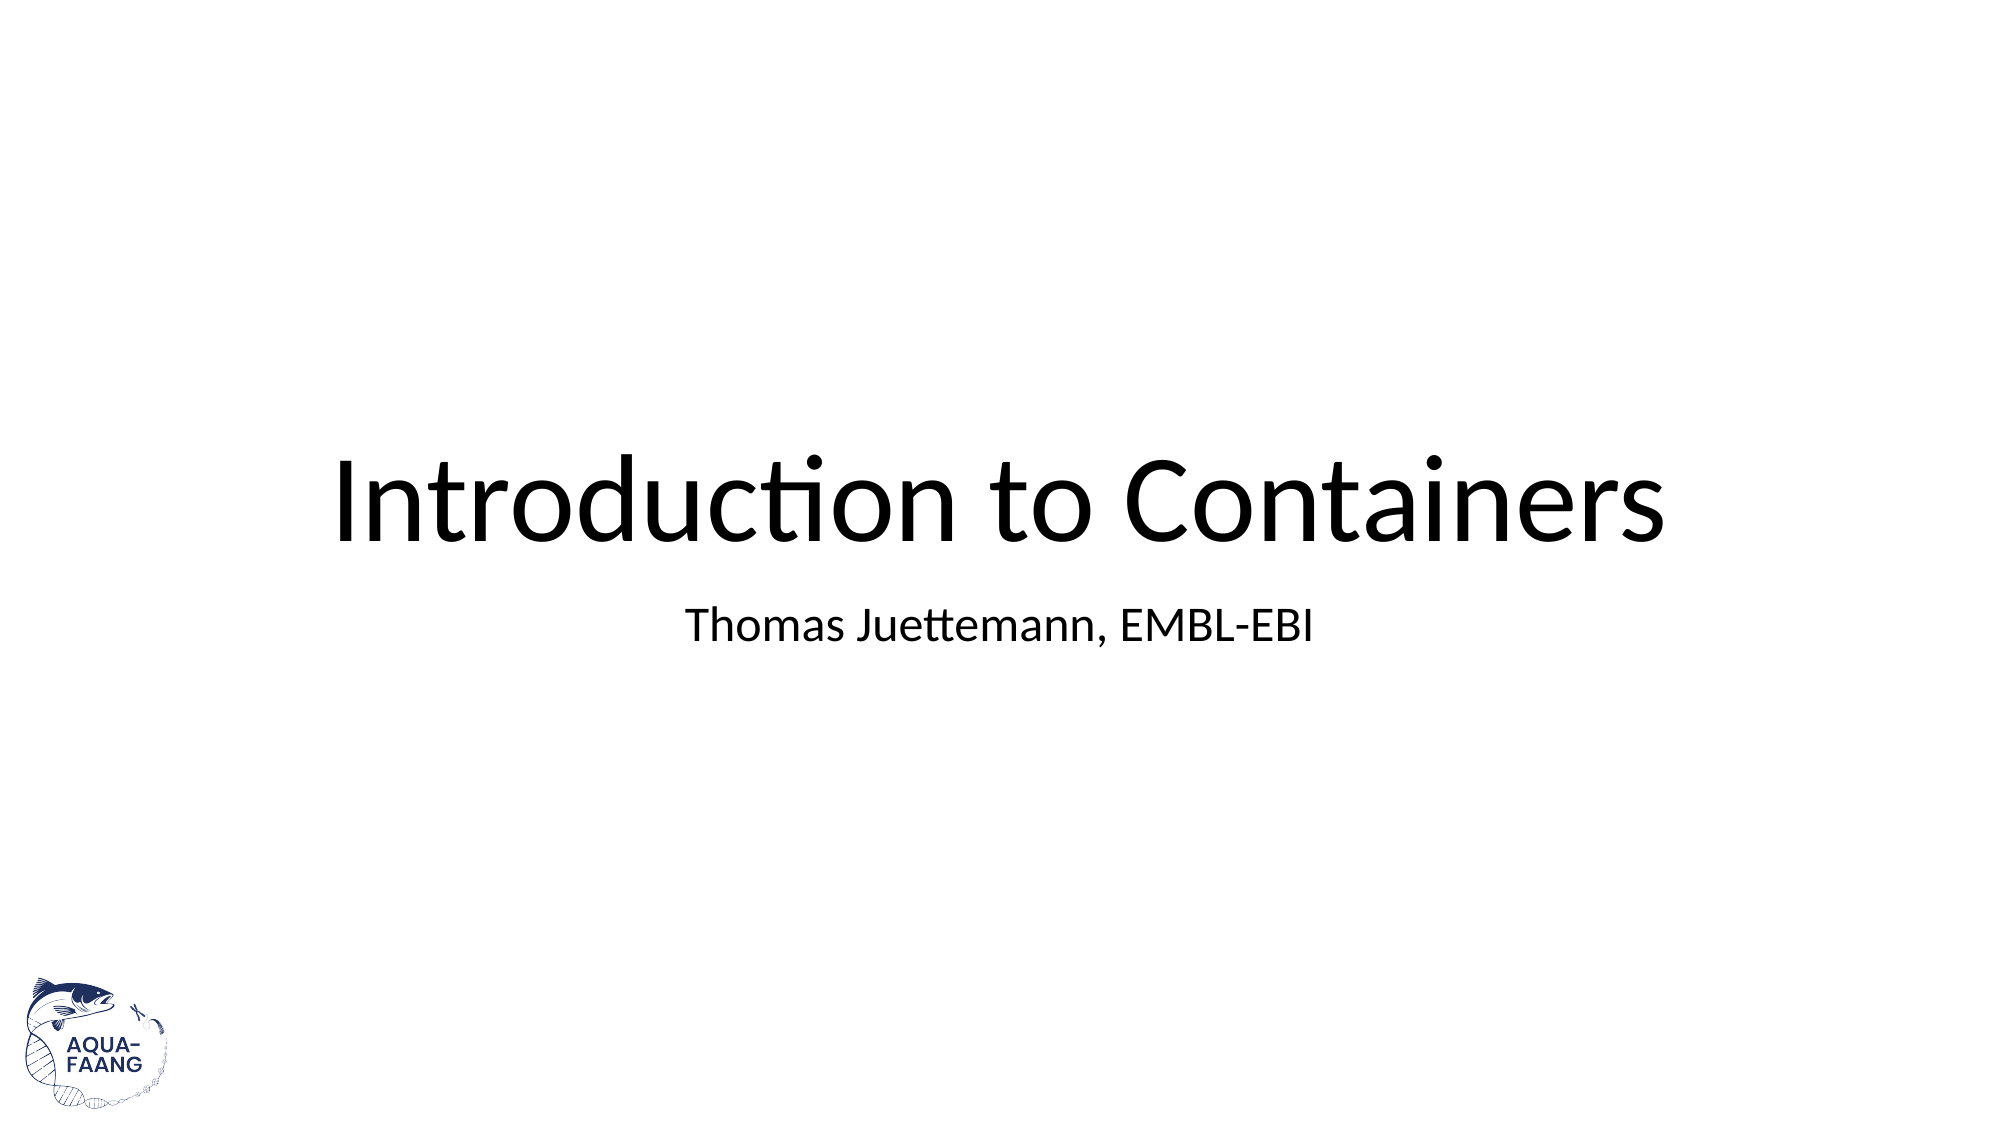

# Introduction to Containers
Thomas Juettemann, EMBL-EBI